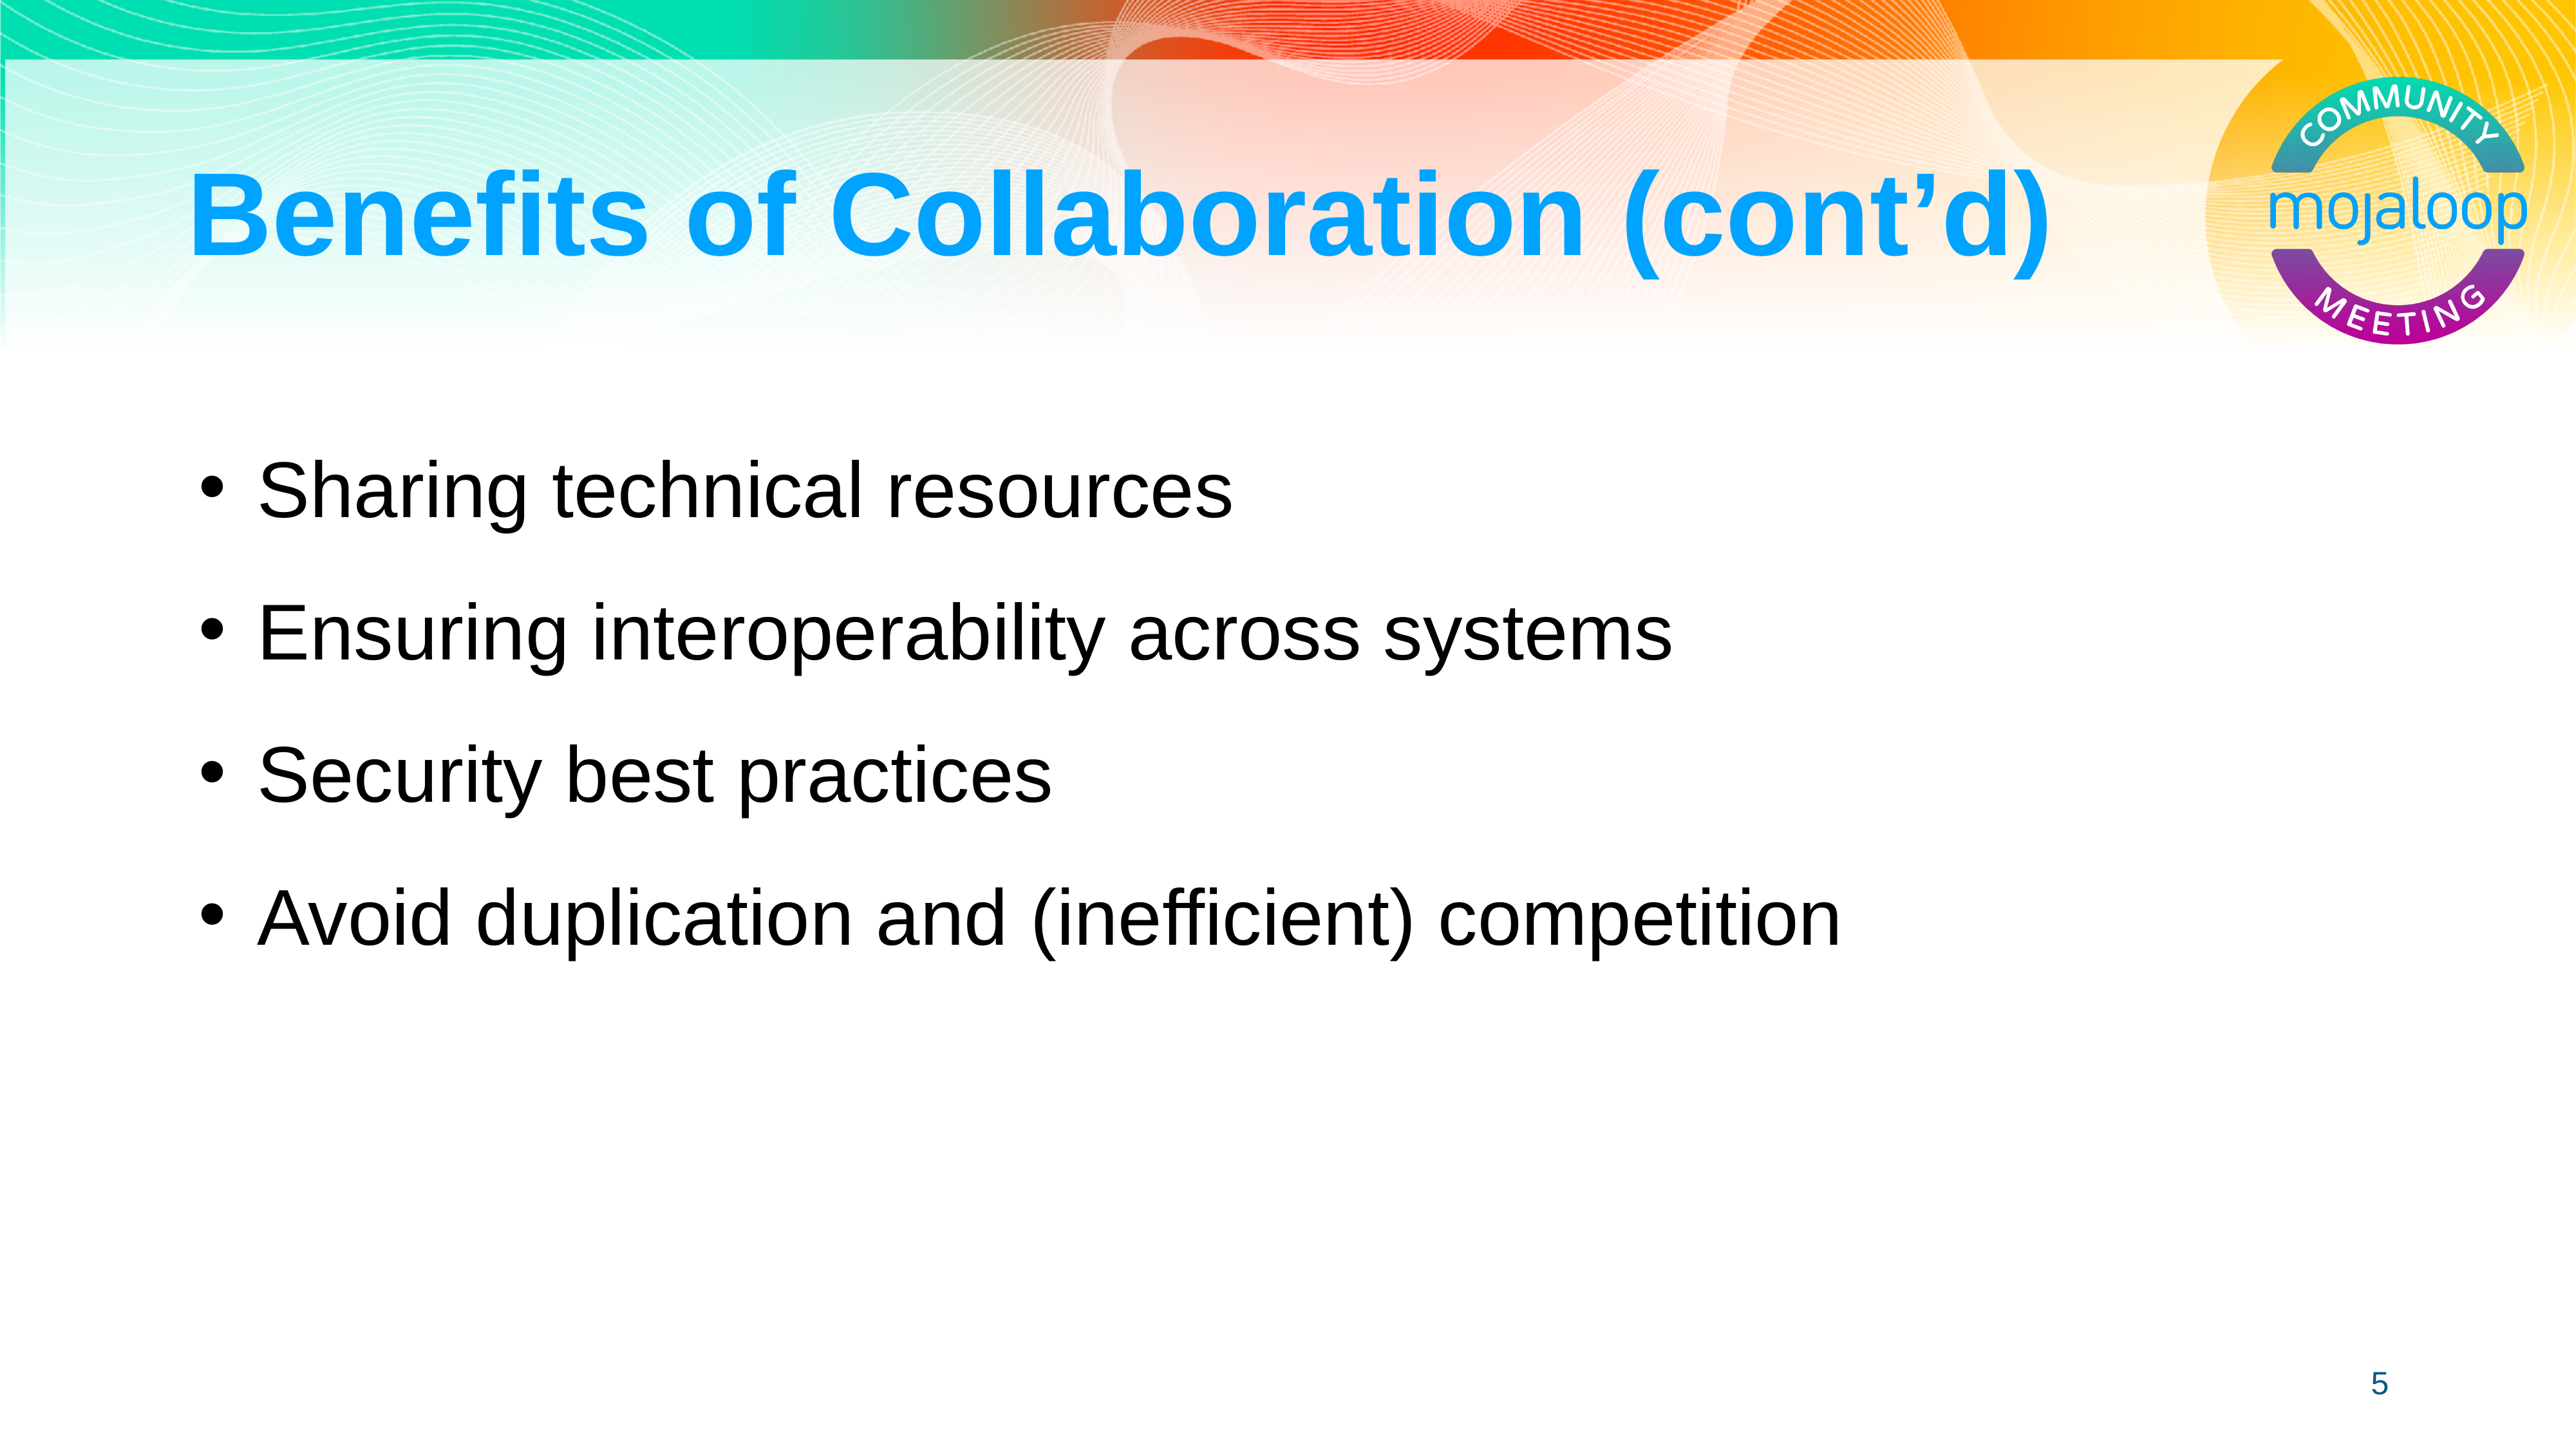

# Benefits of Collaboration (cont’d)
 Sharing technical resources
 Ensuring interoperability across systems
 Security best practices
 Avoid duplication and (inefficient) competition

5